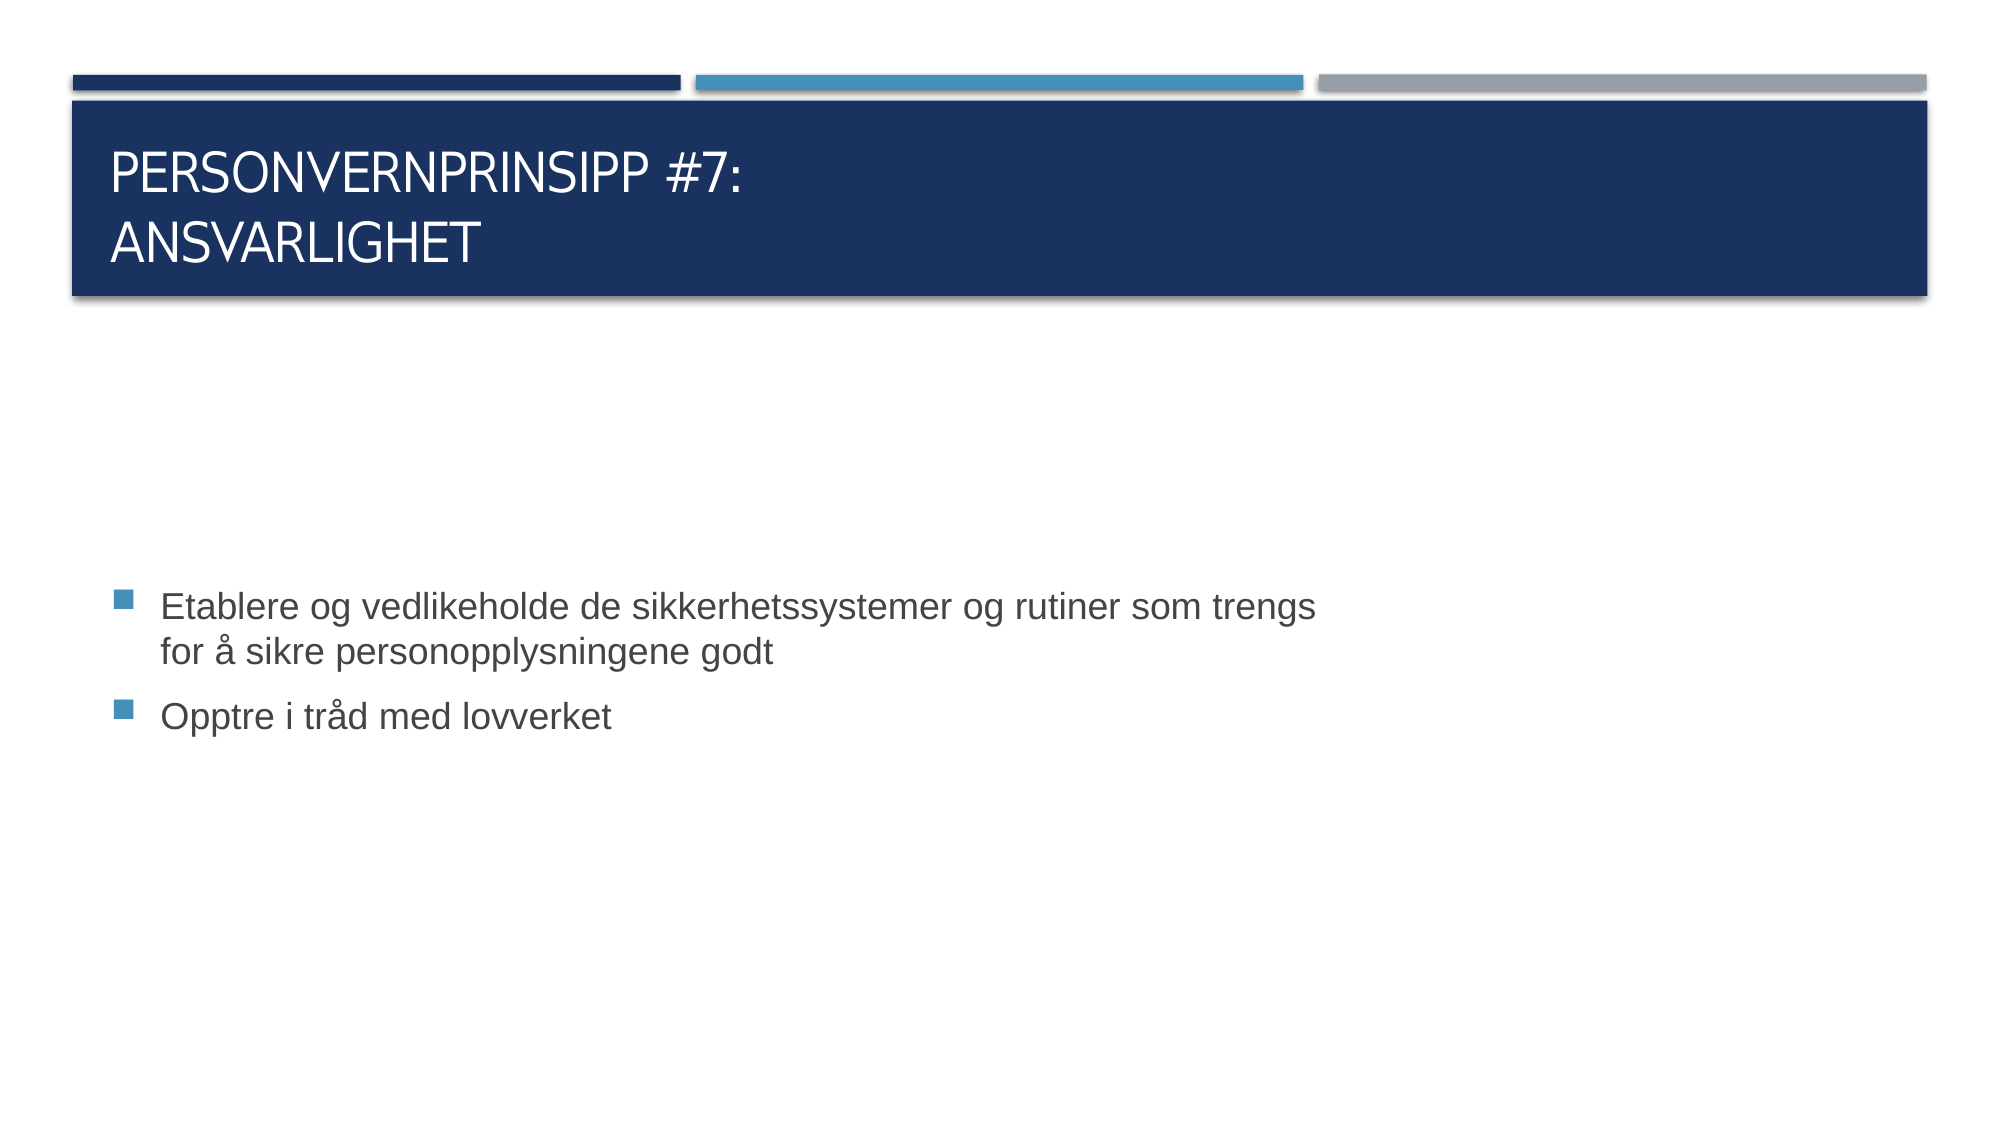

# Personvernprinsipp #7: Ansvarlighet
Etablere og vedlikeholde de sikkerhetssystemer og rutiner som trengs
for å sikre personopplysningene godt
Opptre i tråd med lovverket